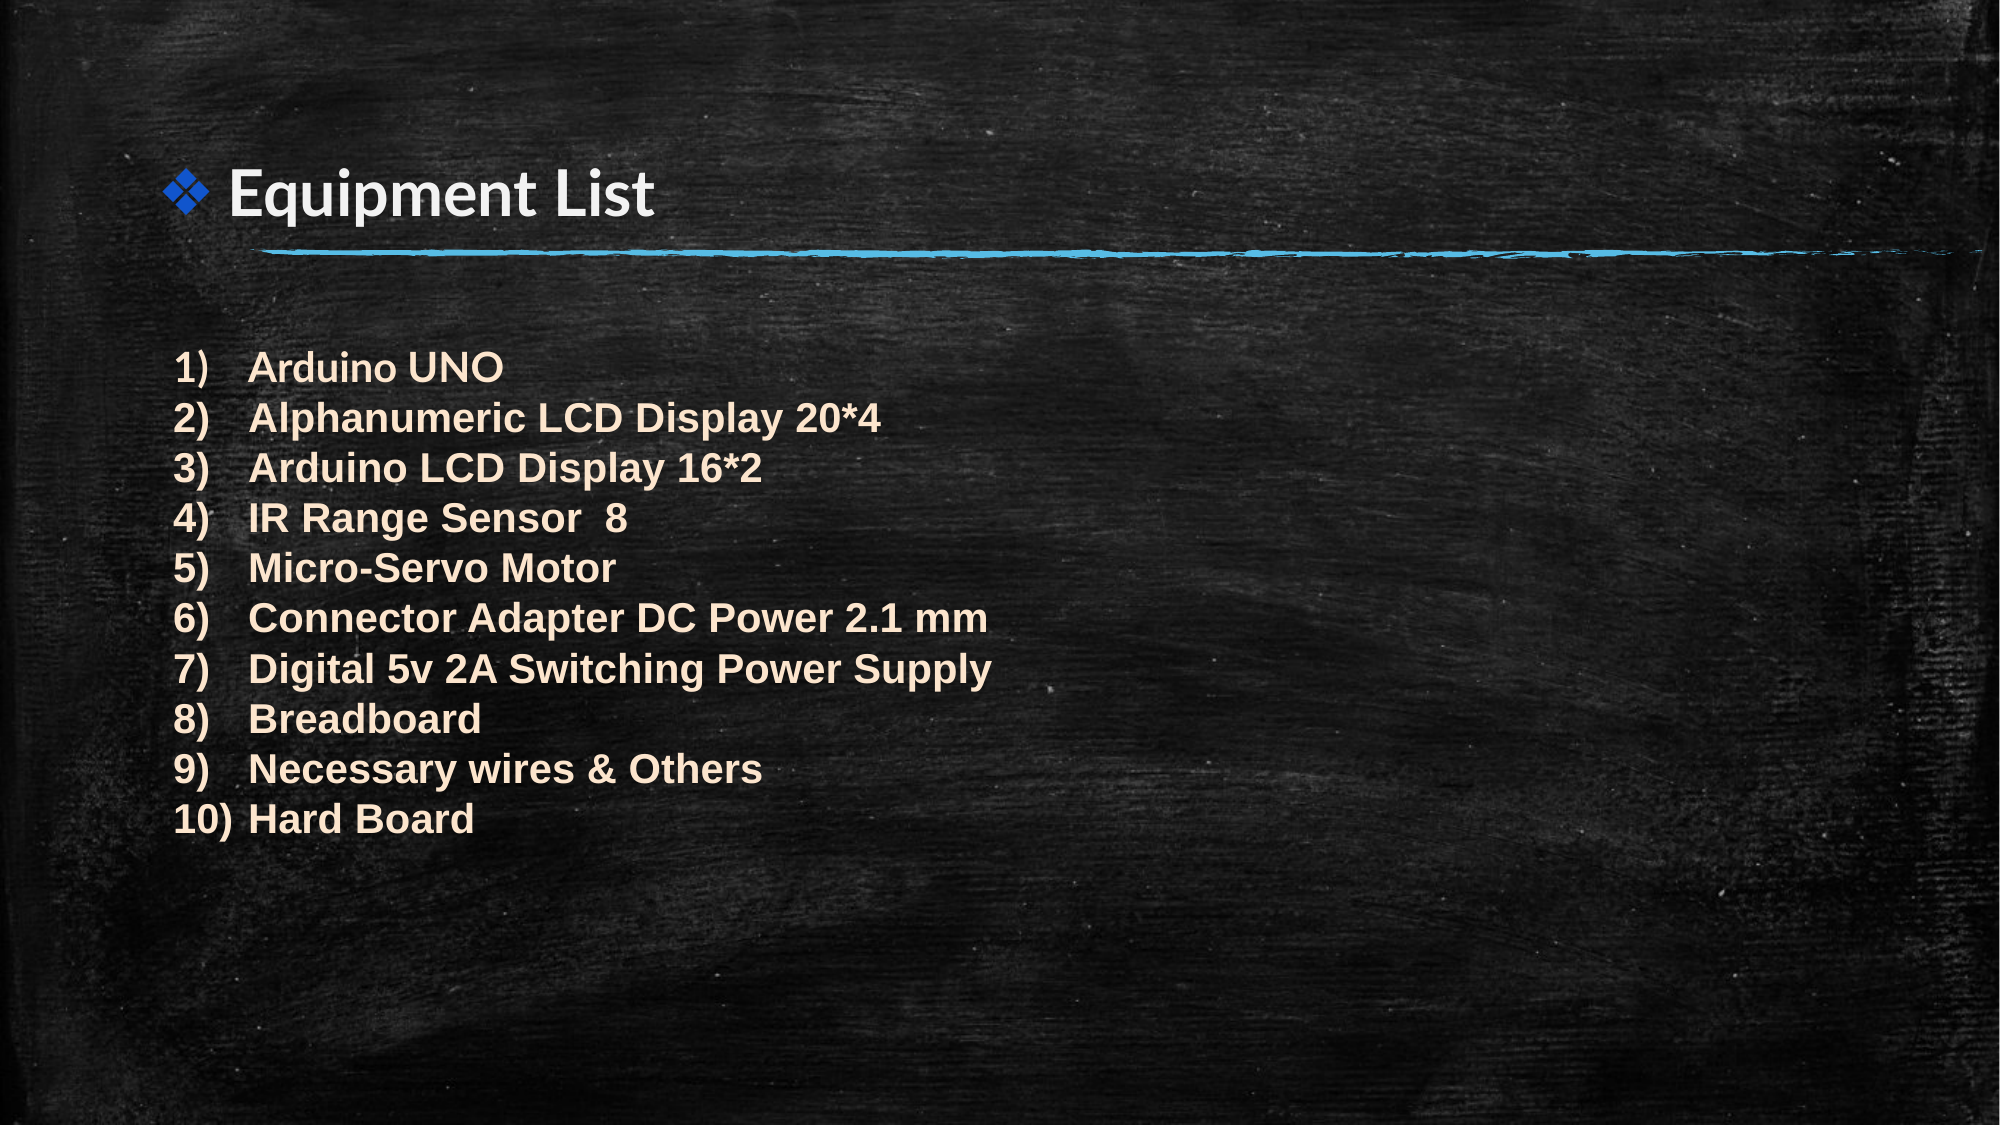

Equipment List
Arduino UNO
Alphanumeric LCD Display 20*4
Arduino LCD Display 16*2
IR Range Sensor  8
Micro-Servo Motor
Connector Adapter DC Power 2.1 mm
Digital 5v 2A Switching Power Supply
Breadboard
Necessary wires & Others
Hard Board